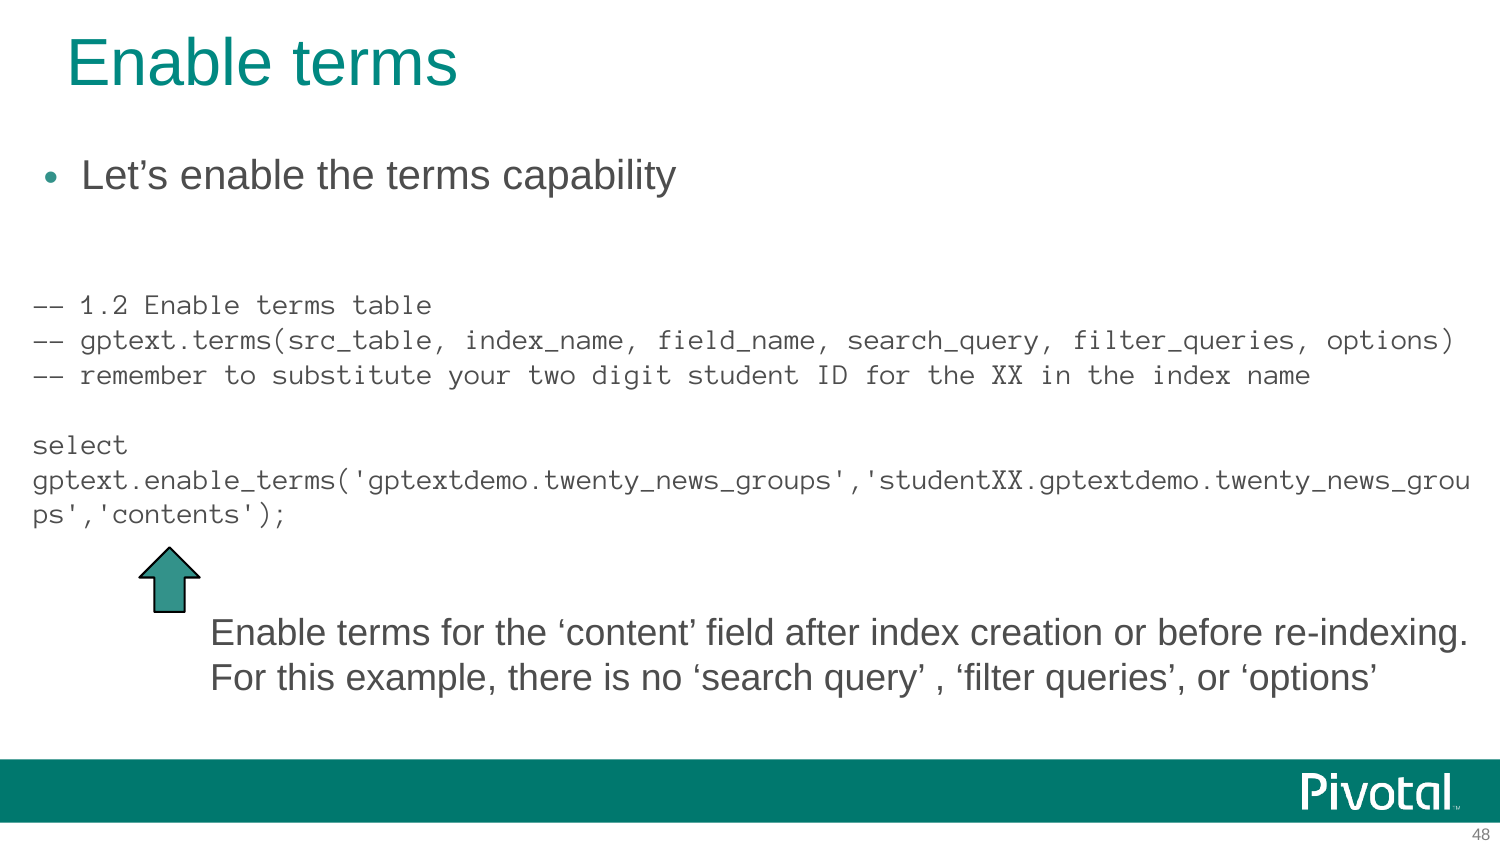

# Enable terms
Let’s enable the terms capability
-- 1.2 Enable terms table
-- gptext.terms(src_table, index_name, field_name, search_query, filter_queries, options)
-- remember to substitute your two digit student ID for the XX in the index name

select gptext.enable_terms('gptextdemo.twenty_news_groups','studentXX.gptextdemo.twenty_news_groups','contents');

Enable terms for the ‘content’ field after index creation or before re-indexing. For this example, there is no ‘search query’ , ‘filter queries’, or ‘options’